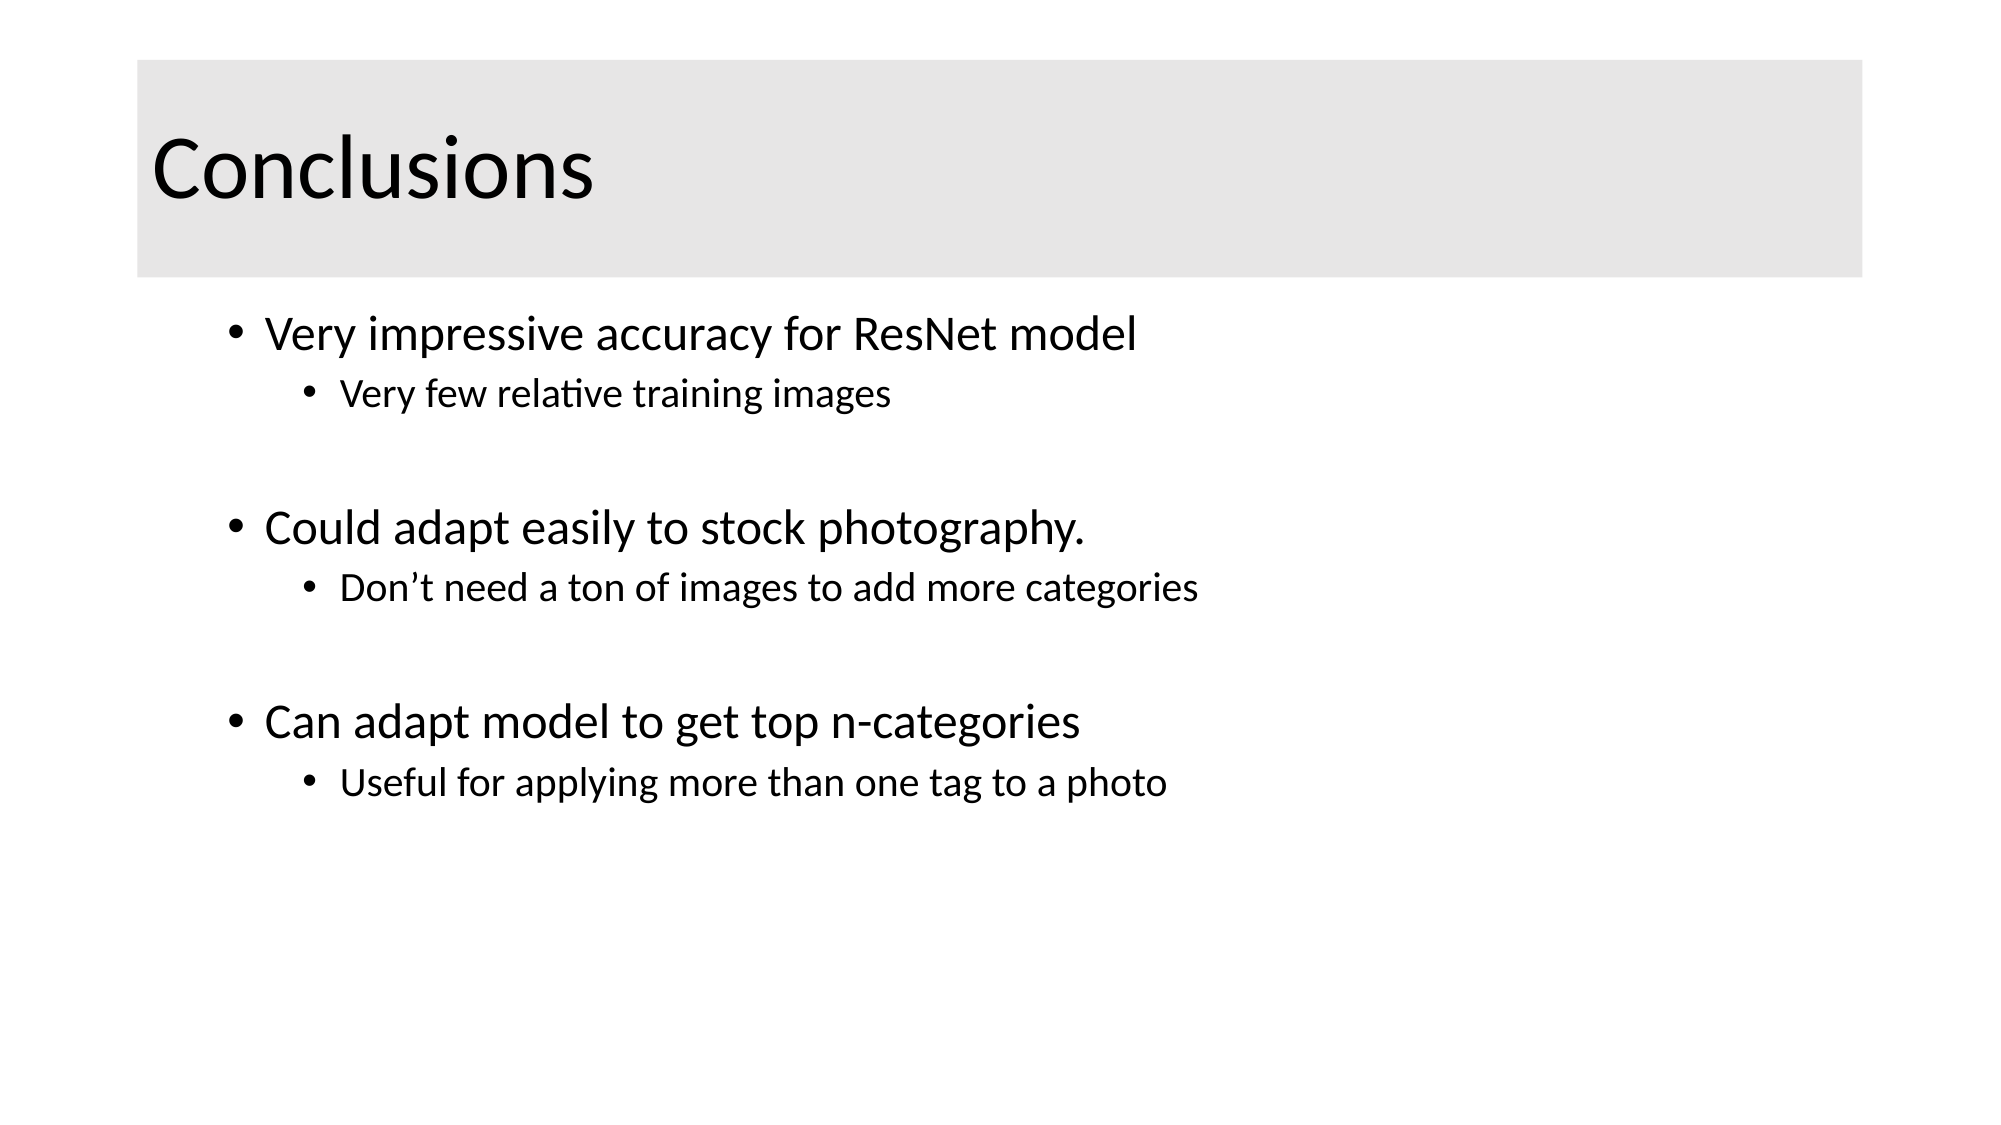

# Conclusions
Very impressive accuracy for ResNet model
Very few relative training images

Could adapt easily to stock photography.
Don’t need a ton of images to add more categories

Can adapt model to get top n-categories
Useful for applying more than one tag to a photo